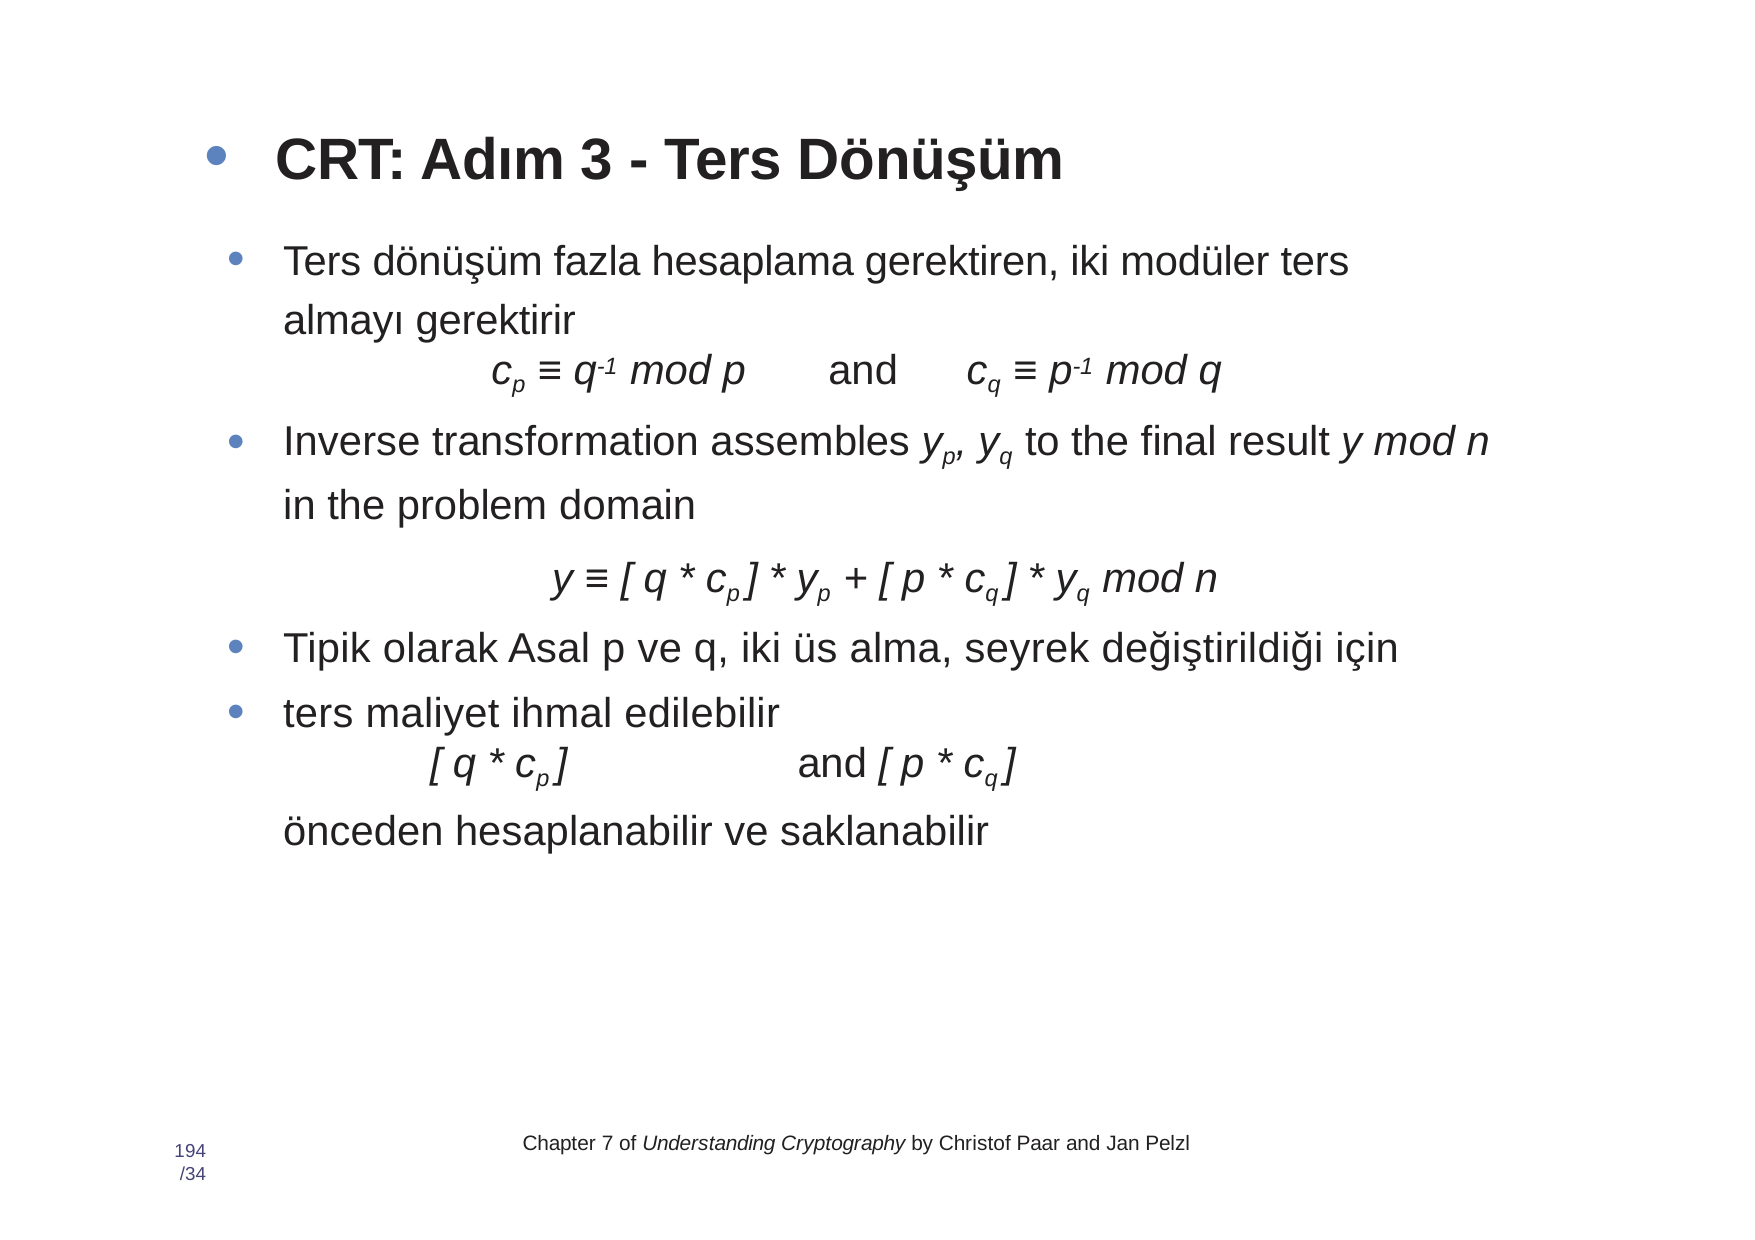

# •CRT: Adım 3 - Ters Dönüşüm
Ters dönüşüm fazla hesaplama gerektiren, iki modüler ters almayı gerektirir
cp  ≡ q-1  mod p	and	cq  ≡ p-1  mod q
Inverse transformation assembles yp, yq  to the final result y mod n in the problem domain

y ≡ [ q * cp ] * yp  + [ p * cq ] * yq  mod n
Tipik olarak Asal p ve q, iki üs alma, seyrek değiştirildiği için
ters maliyet ihmal edilebilir
[ q * cp ]	and [ p * cq ]

önceden hesaplanabilir ve saklanabilir
Chapter 7 of Understanding Cryptography by Christof Paar and Jan Pelzl
194 /34